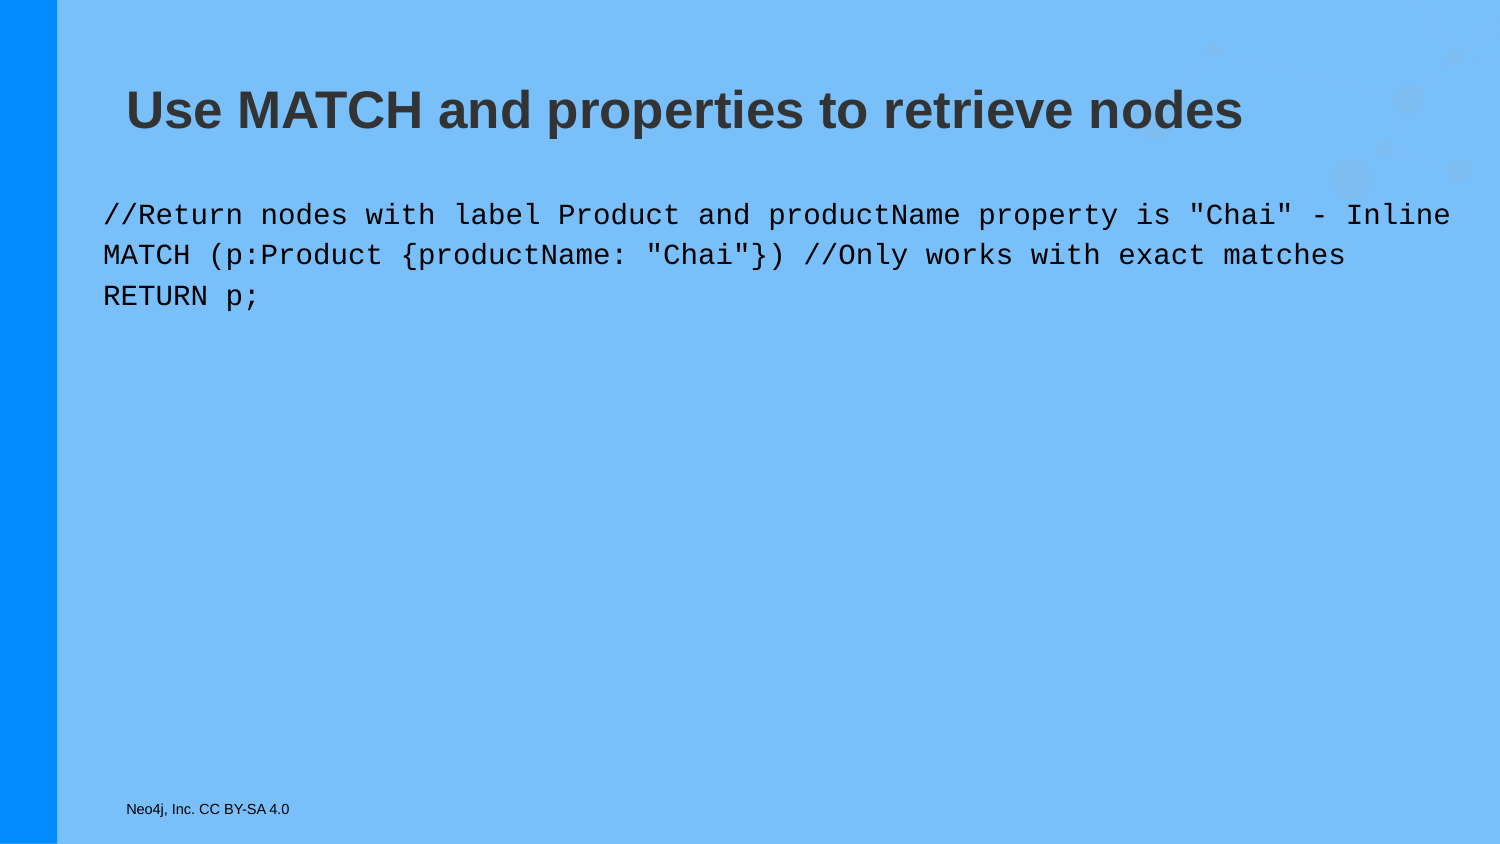

# Use MATCH and properties to retrieve nodes
//Return nodes with label Product and productName property is "Chai" - Inline
MATCH (p:Product {productName: "Chai"}) //Only works with exact matches
RETURN p;